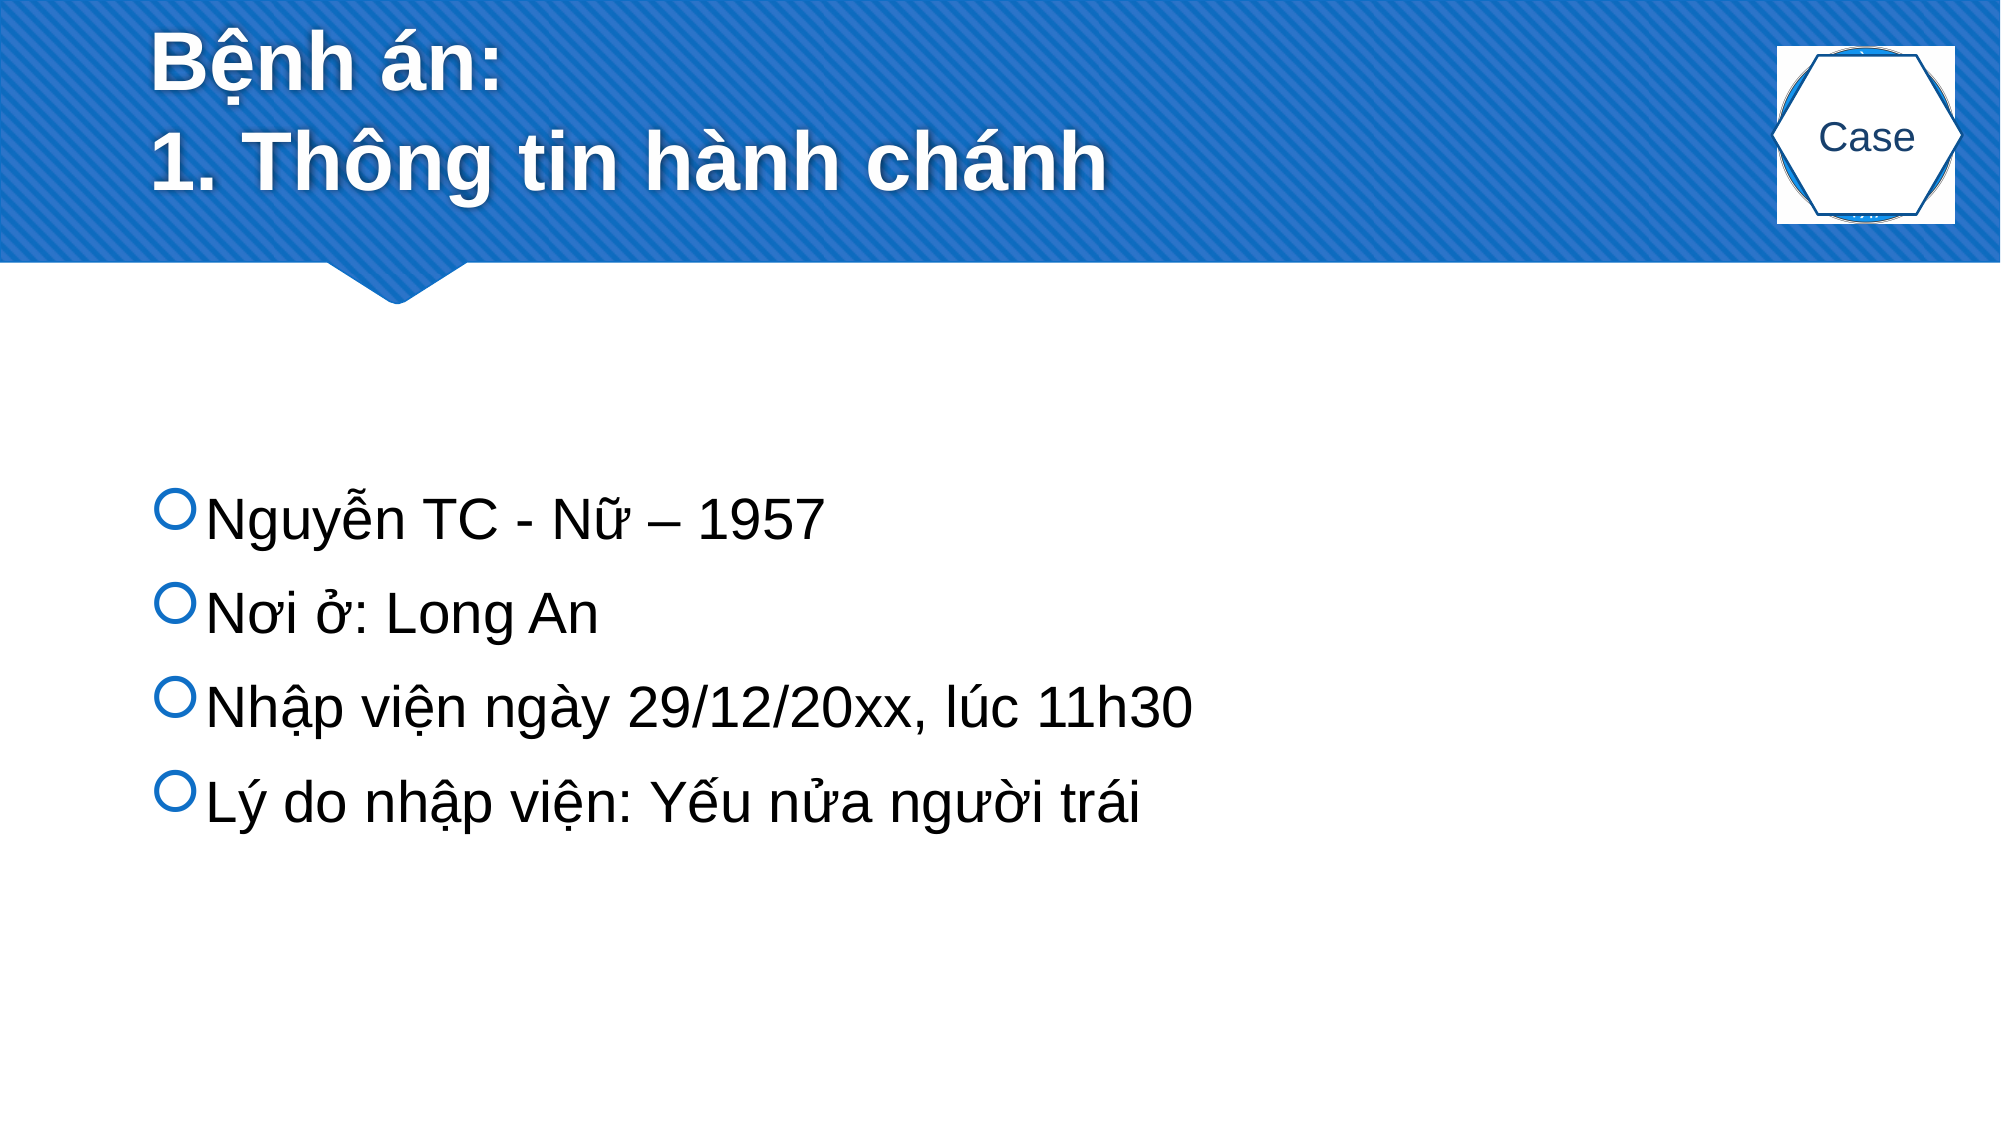

# Bệnh án: 1. Thông tin hành chánh
Case
Nguyễn TC - Nữ – 1957
Nơi ở: Long An
Nhập viện ngày 29/12/20xx, lúc 11h30
Lý do nhập viện: Yếu nửa người trái